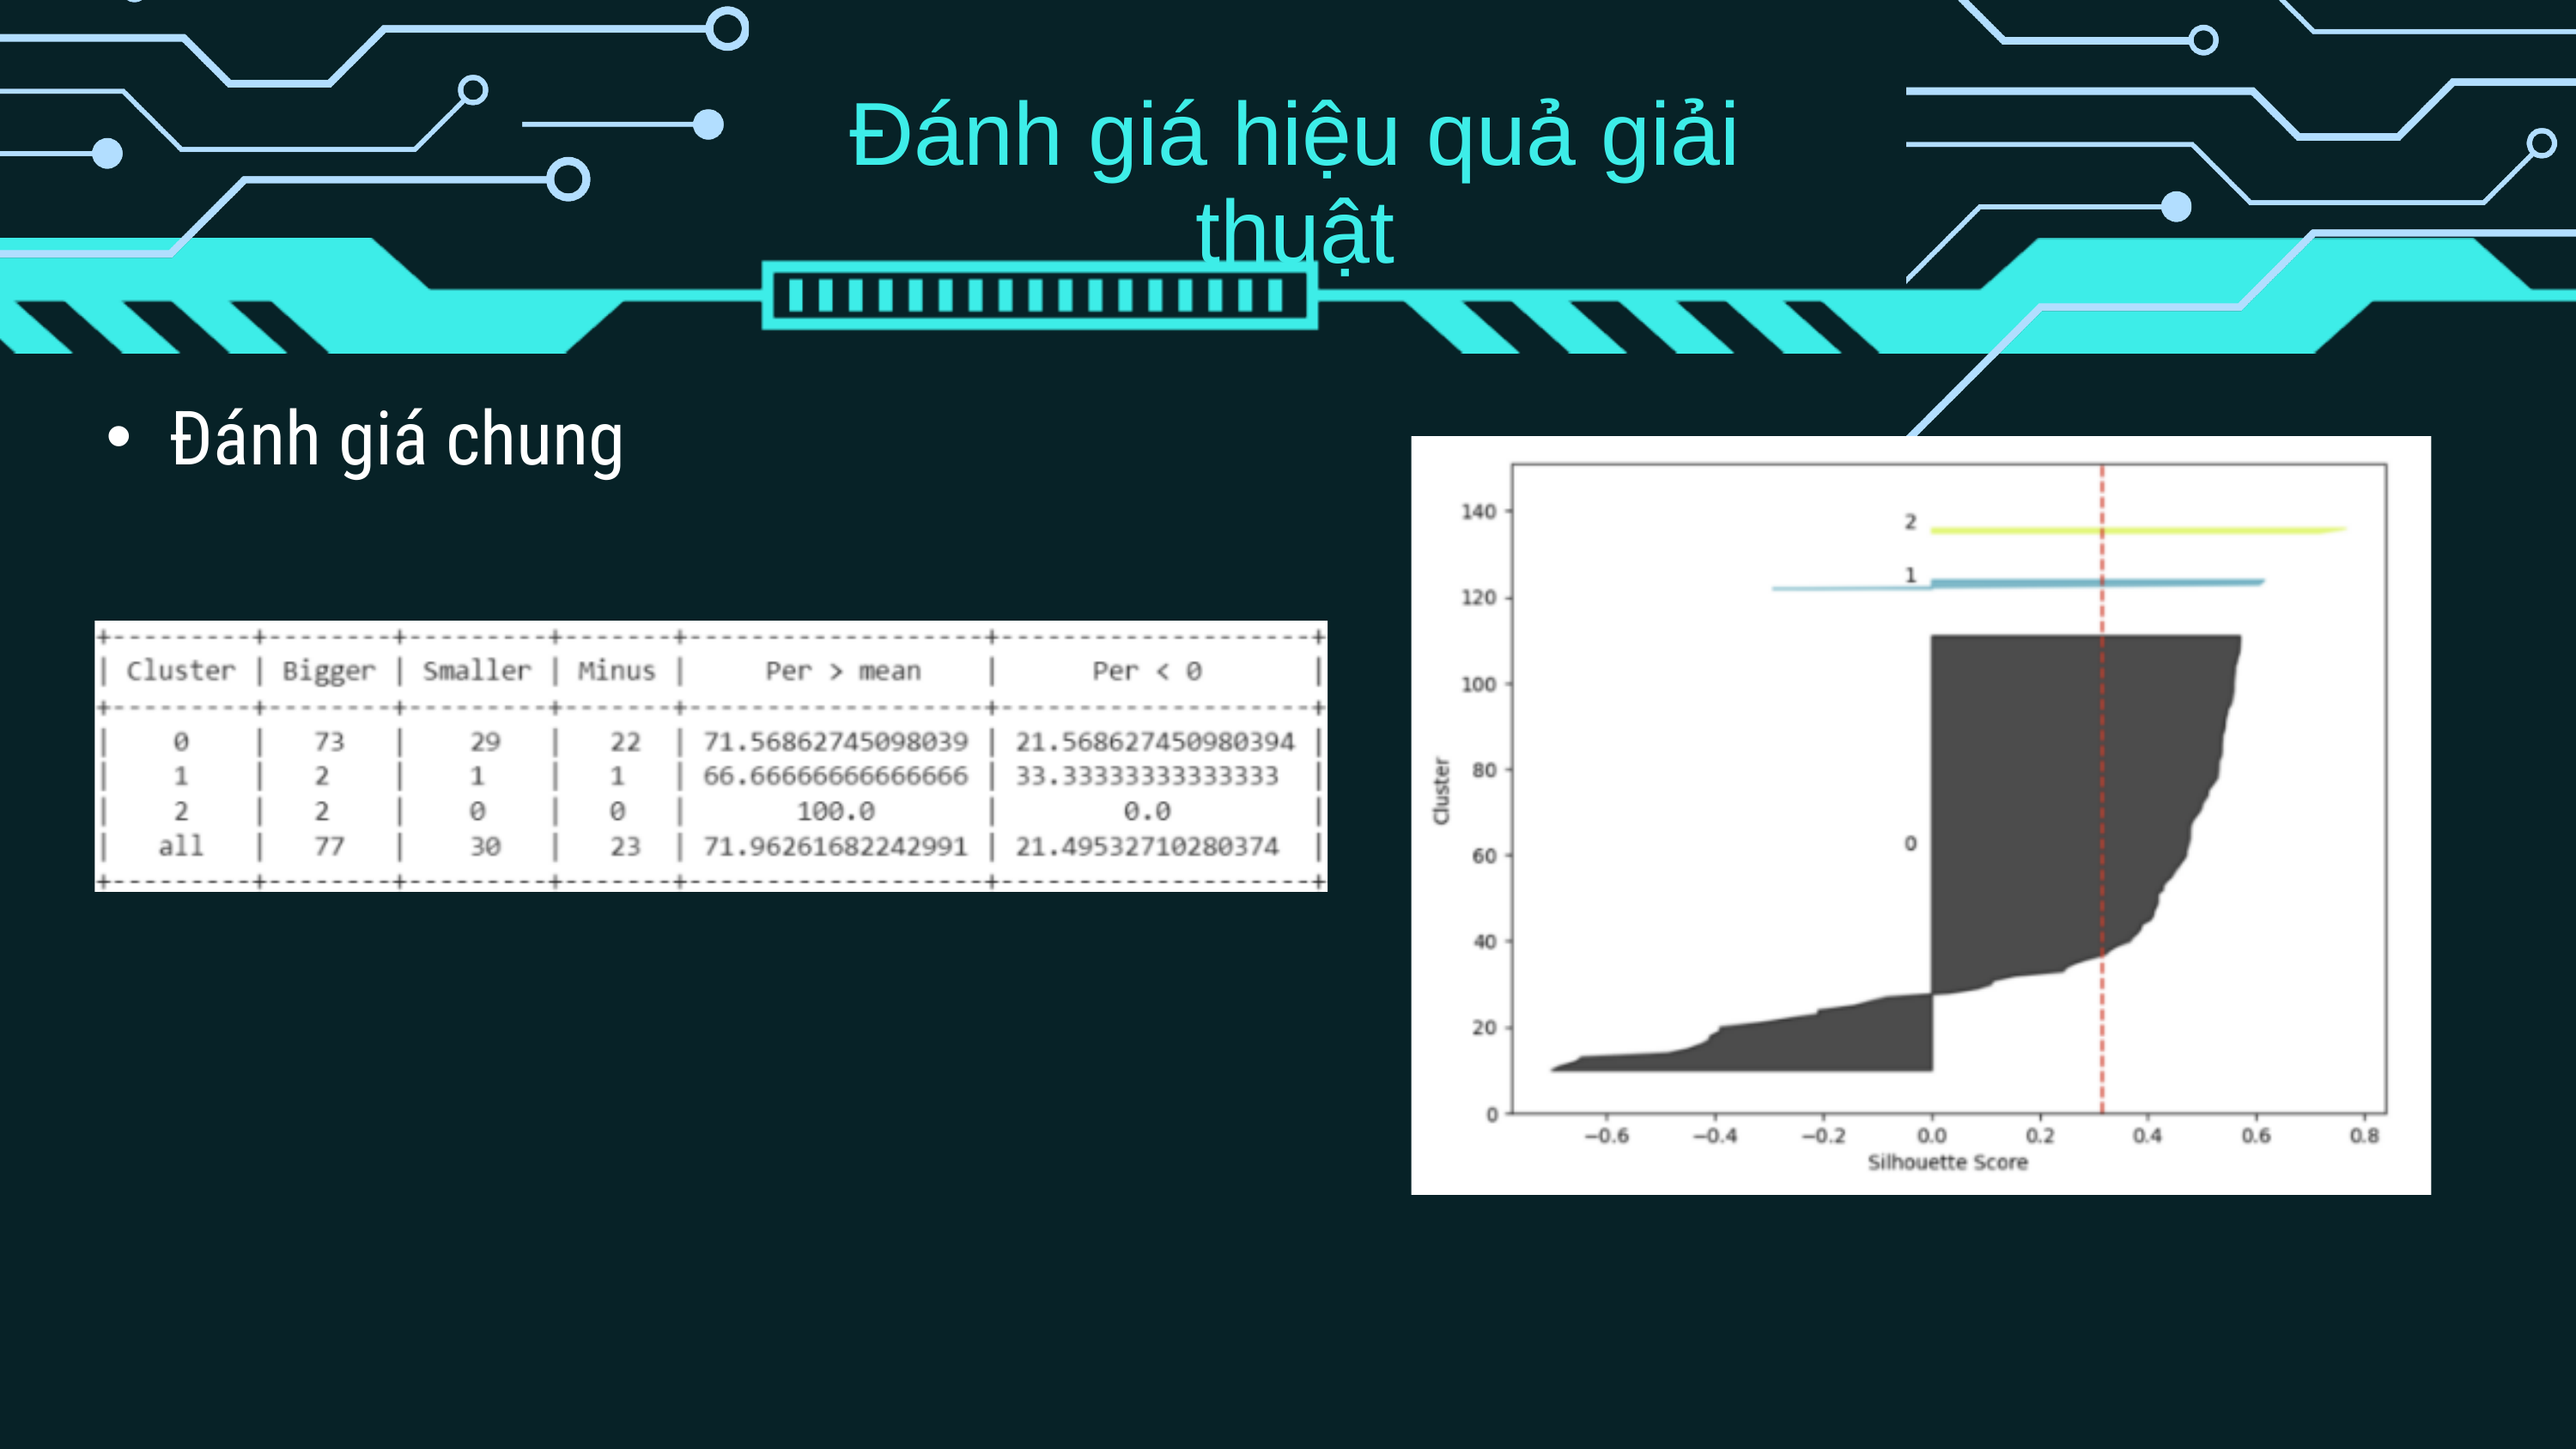

Đánh giá hiệu quả giải thuật

Đánh giá chung